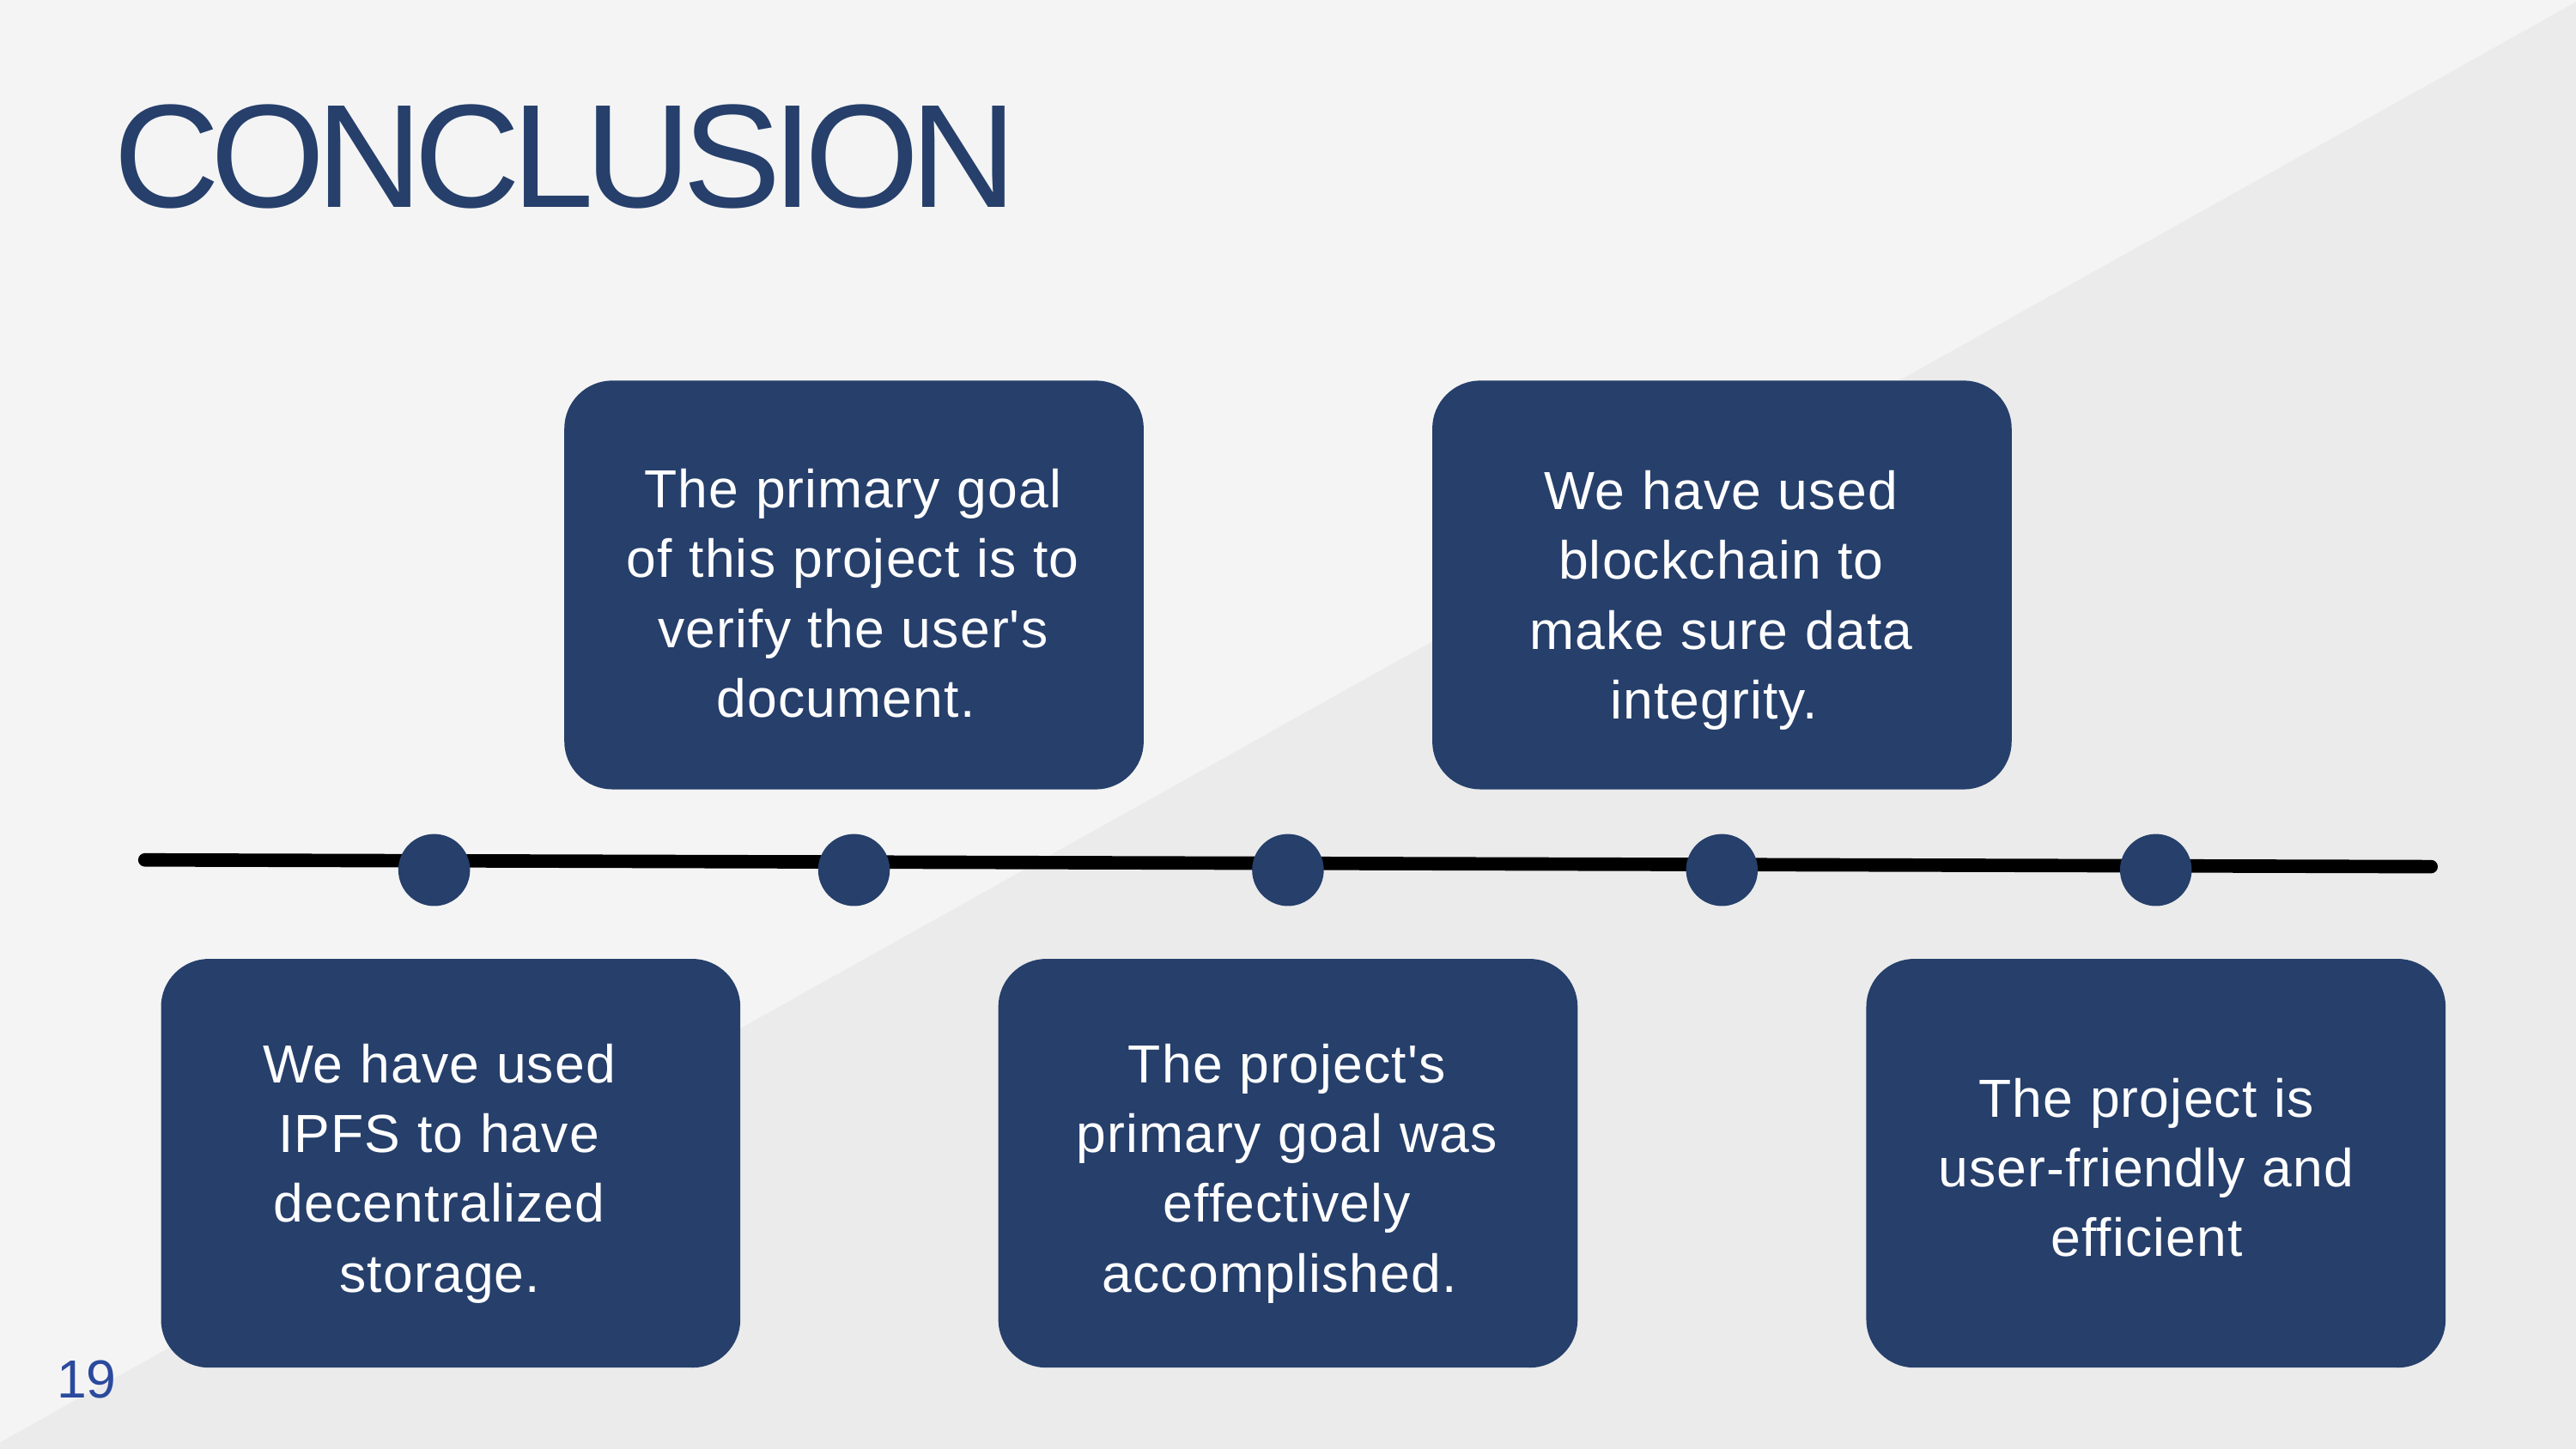

CONCLUSION

The primary goal of this project is to verify the user's document.
We have used blockchain to make sure data integrity.

We have used IPFS to have decentralized storage.
The project's primary goal was effectively accomplished.
The project is user-friendly and efficient
19